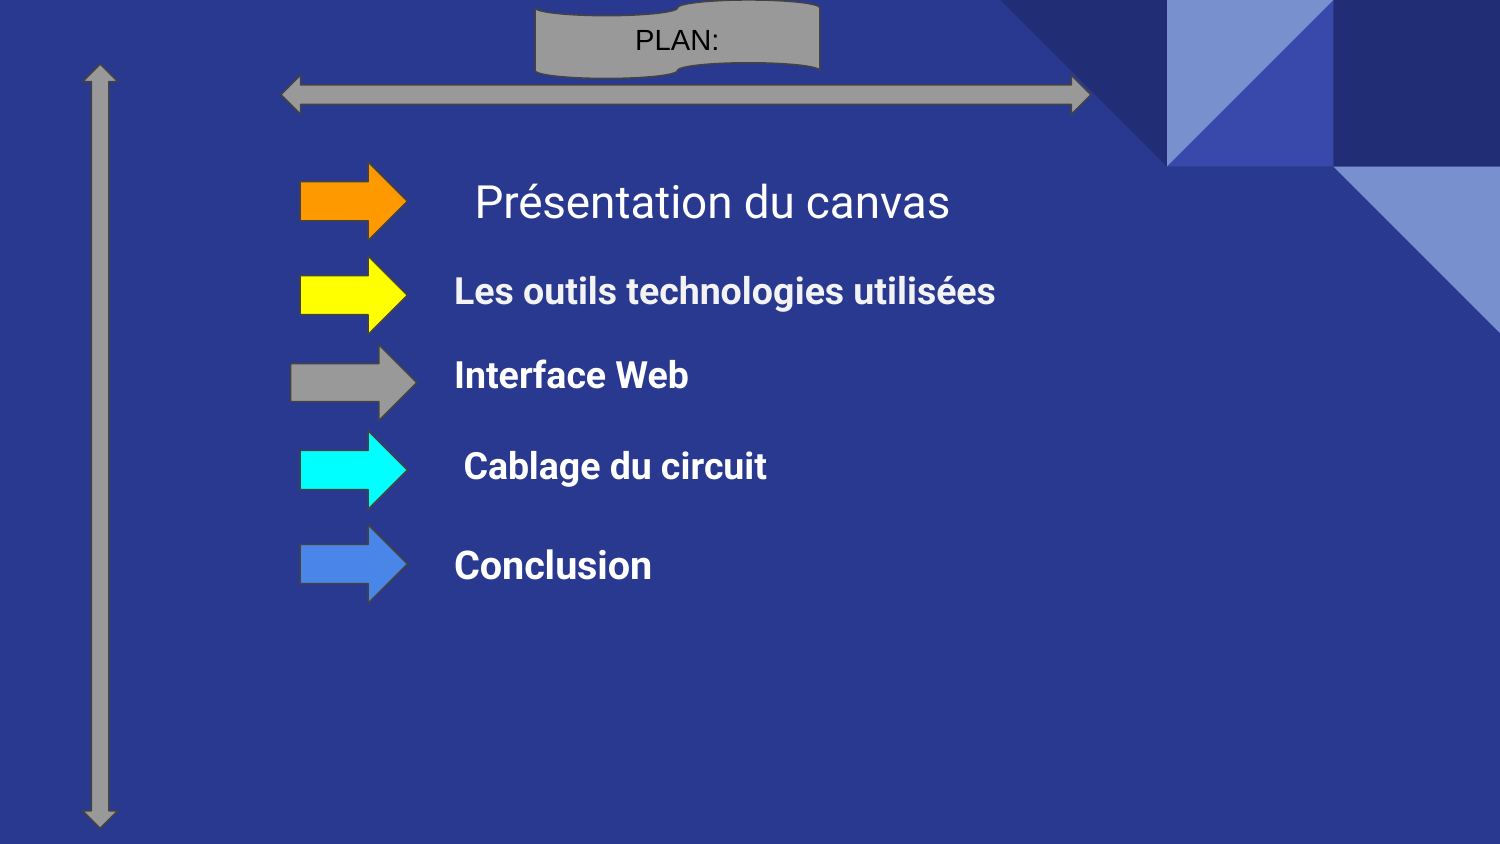

PLAN:
              PLAN:

   Présentation du canvas

Les outils technologies utilisées

Interface Web

 Cablage du circuit

Conclusion